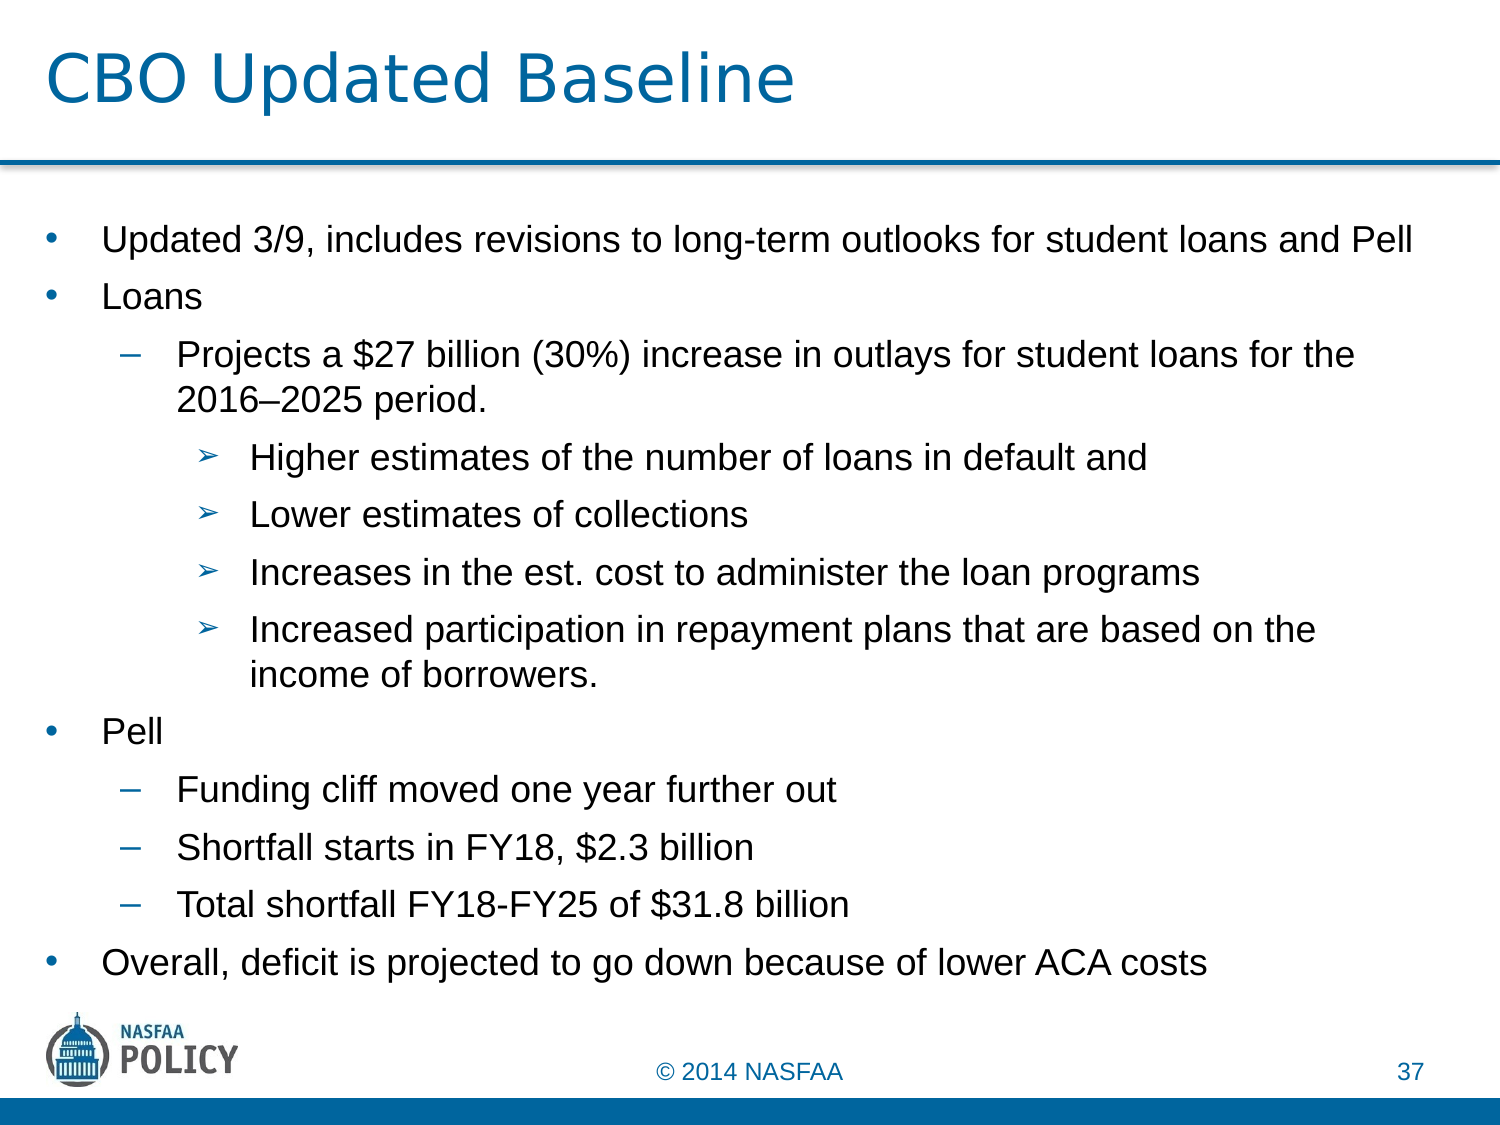

# CBO Updated Baseline
Updated 3/9, includes revisions to long-term outlooks for student loans and Pell
Loans
Projects a $27 billion (30%) increase in outlays for student loans for the 2016–2025 period.
Higher estimates of the number of loans in default and
Lower estimates of collections
Increases in the est. cost to administer the loan programs
Increased participation in repayment plans that are based on the income of borrowers.
Pell
Funding cliff moved one year further out
Shortfall starts in FY18, $2.3 billion
Total shortfall FY18-FY25 of $31.8 billion
Overall, deficit is projected to go down because of lower ACA costs